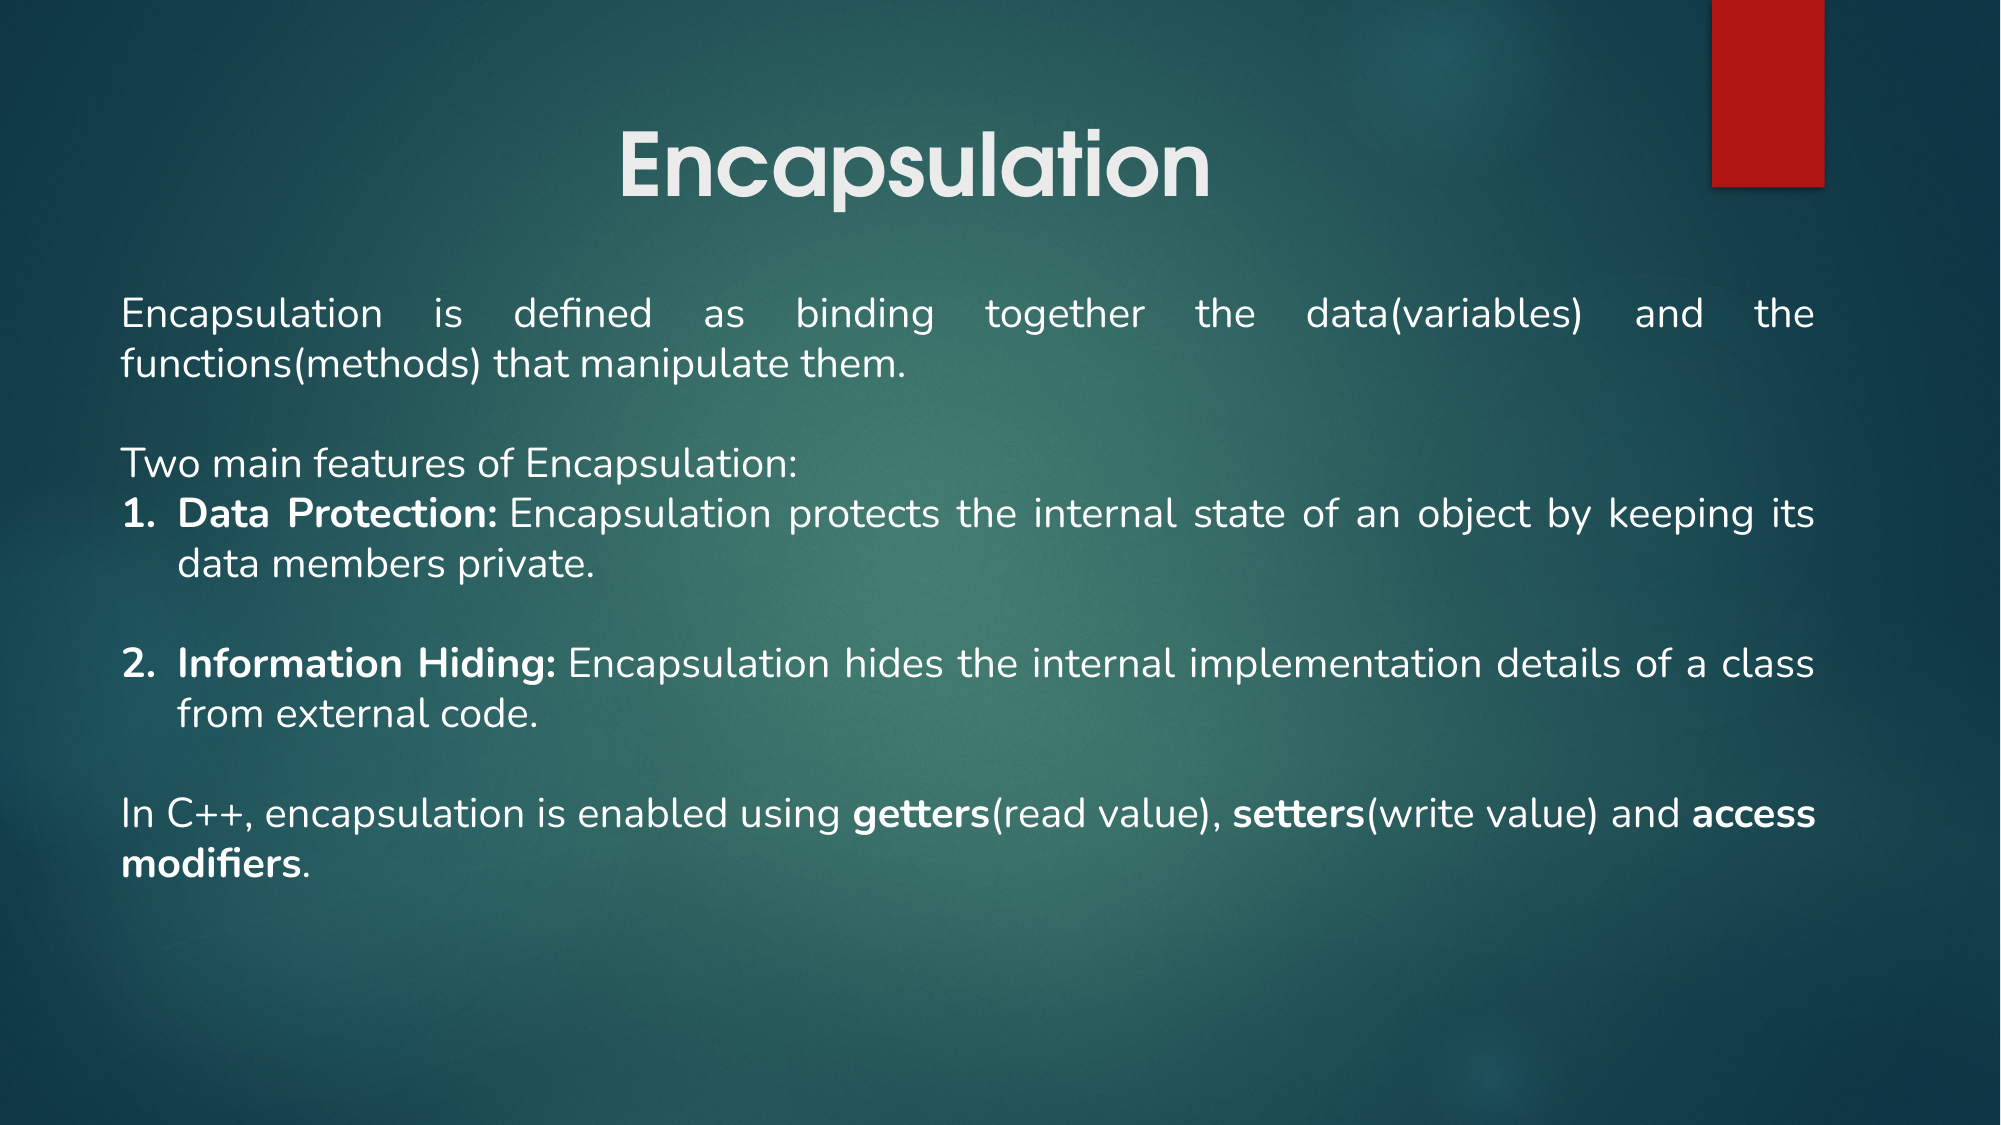

Encapsulation
Encapsulation is defined as binding together the data(variables) and the functions(methods) that manipulate them.

Two main features of Encapsulation:
Data Protection: Encapsulation protects the internal state of an object by keeping its data members private.

Information Hiding: Encapsulation hides the internal implementation details of a class from external code.

In C++, encapsulation is enabled using getters(read value), setters(write value) and access modifiers.